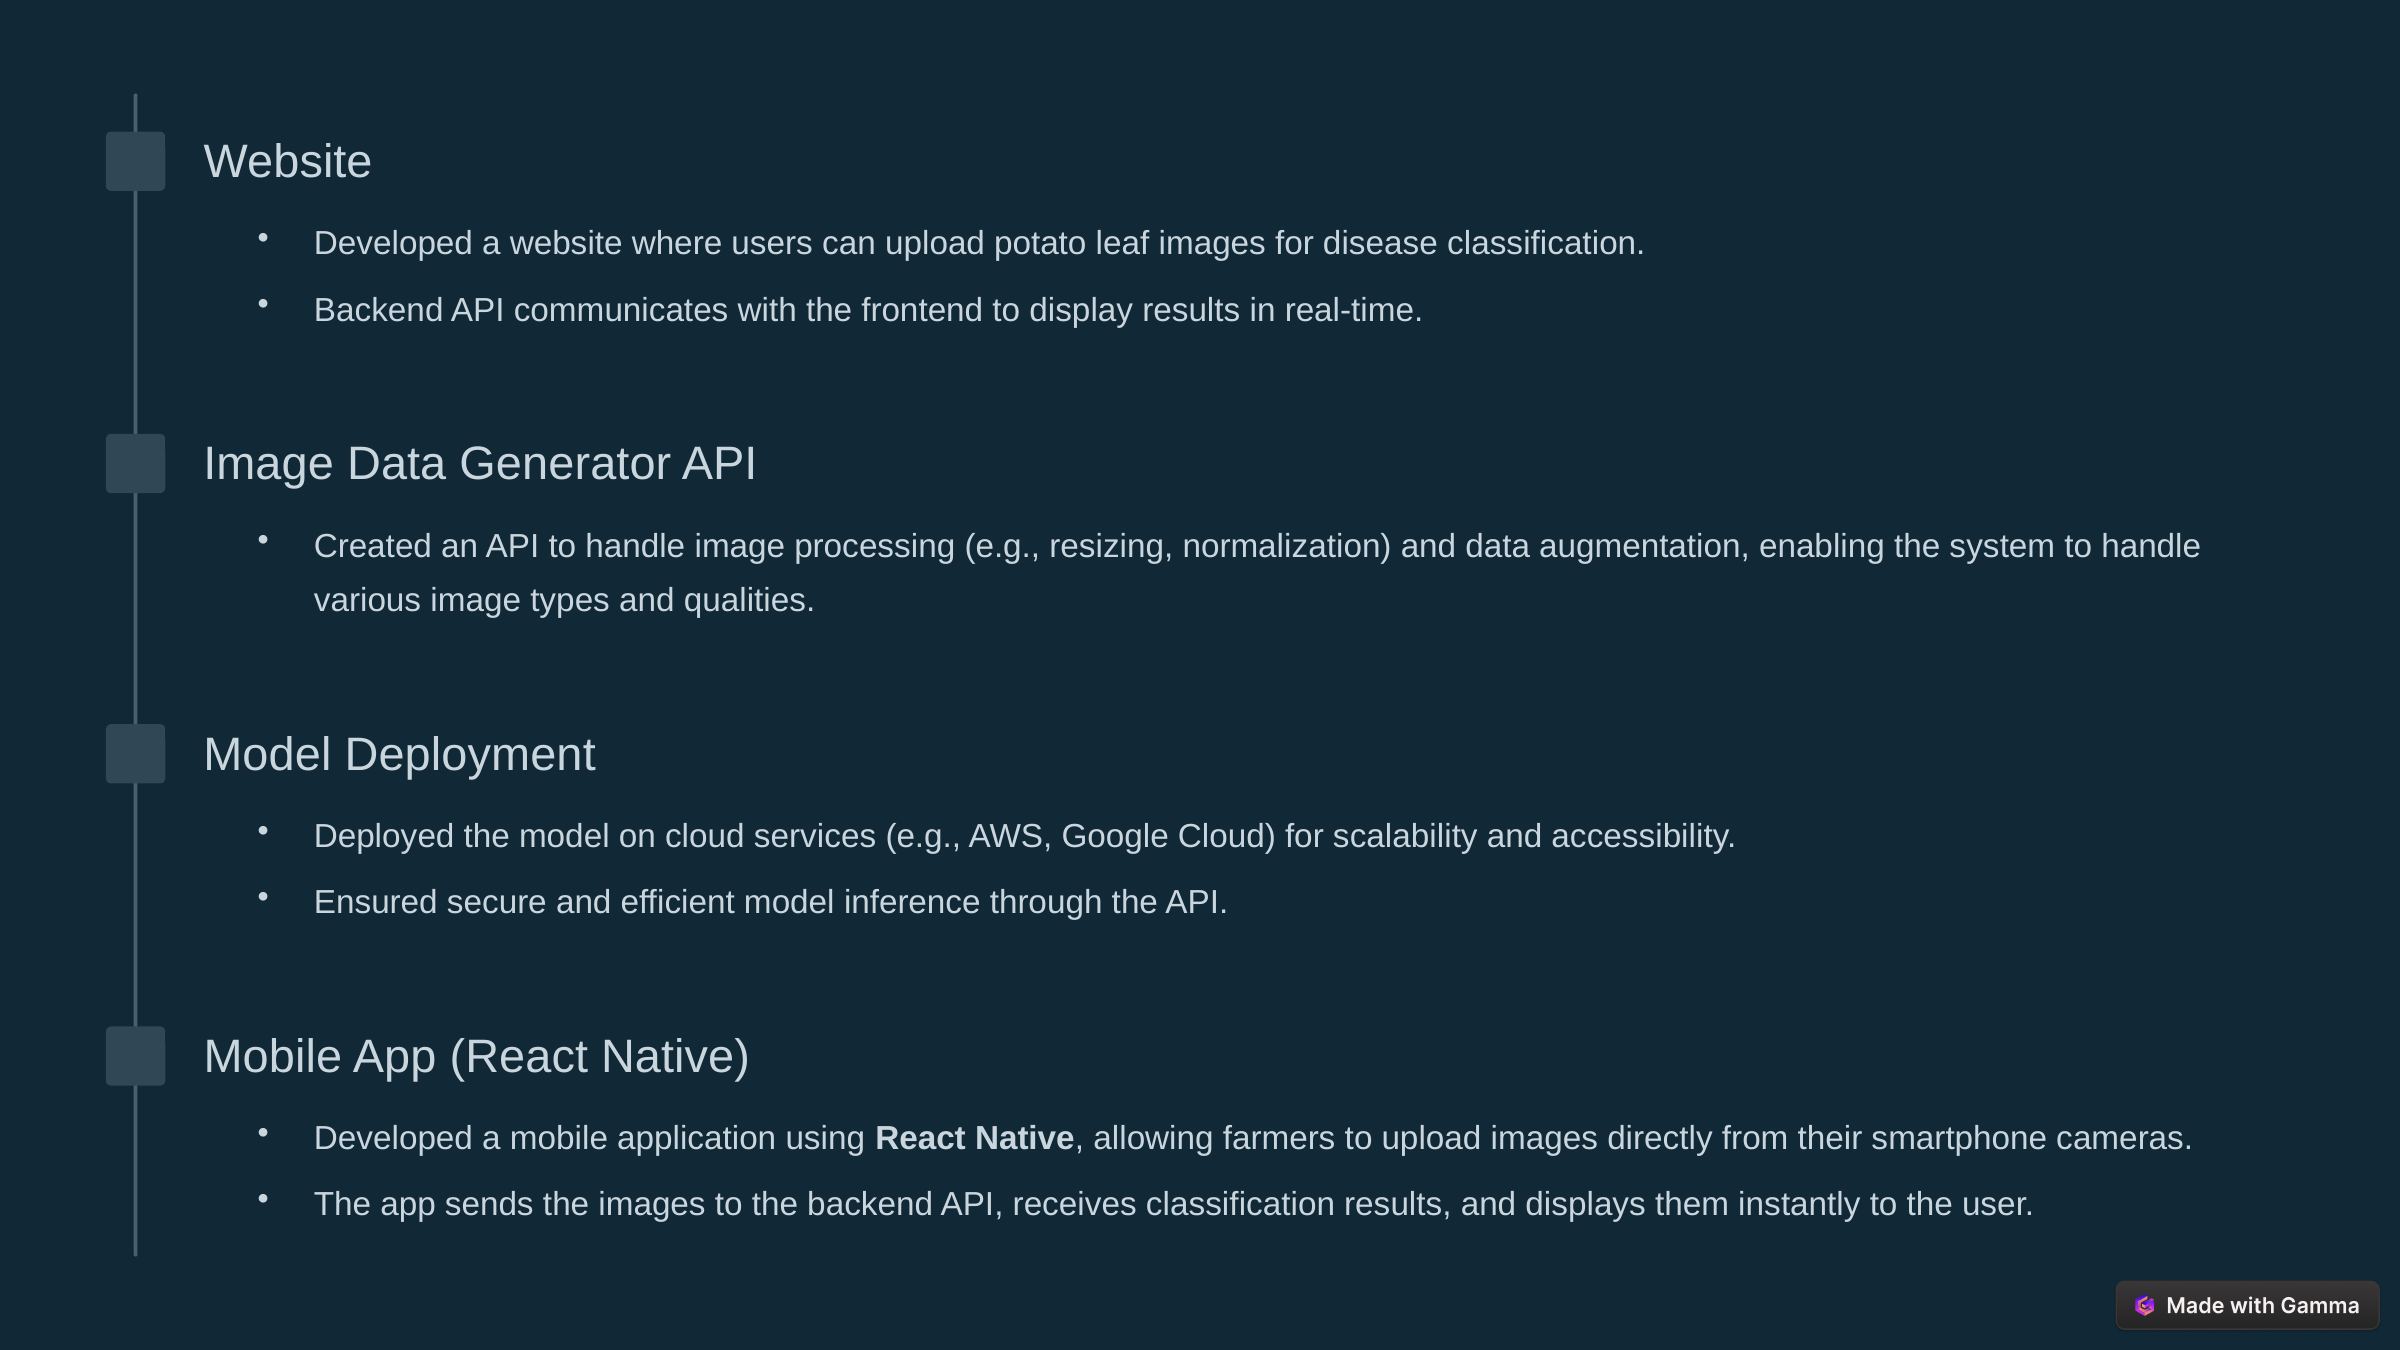

Website

Developed a website where users can upload potato leaf images for disease classification.
Backend API communicates with the frontend to display results in real-time.
Image Data Generator API

Created an API to handle image processing (e.g., resizing, normalization) and data augmentation, enabling the system to handle various image types and qualities.
Model Deployment

Deployed the model on cloud services (e.g., AWS, Google Cloud) for scalability and accessibility.
Ensured secure and efficient model inference through the API.
Mobile App (React Native)

Developed a mobile application using React Native, allowing farmers to upload images directly from their smartphone cameras.
The app sends the images to the backend API, receives classification results, and displays them instantly to the user.